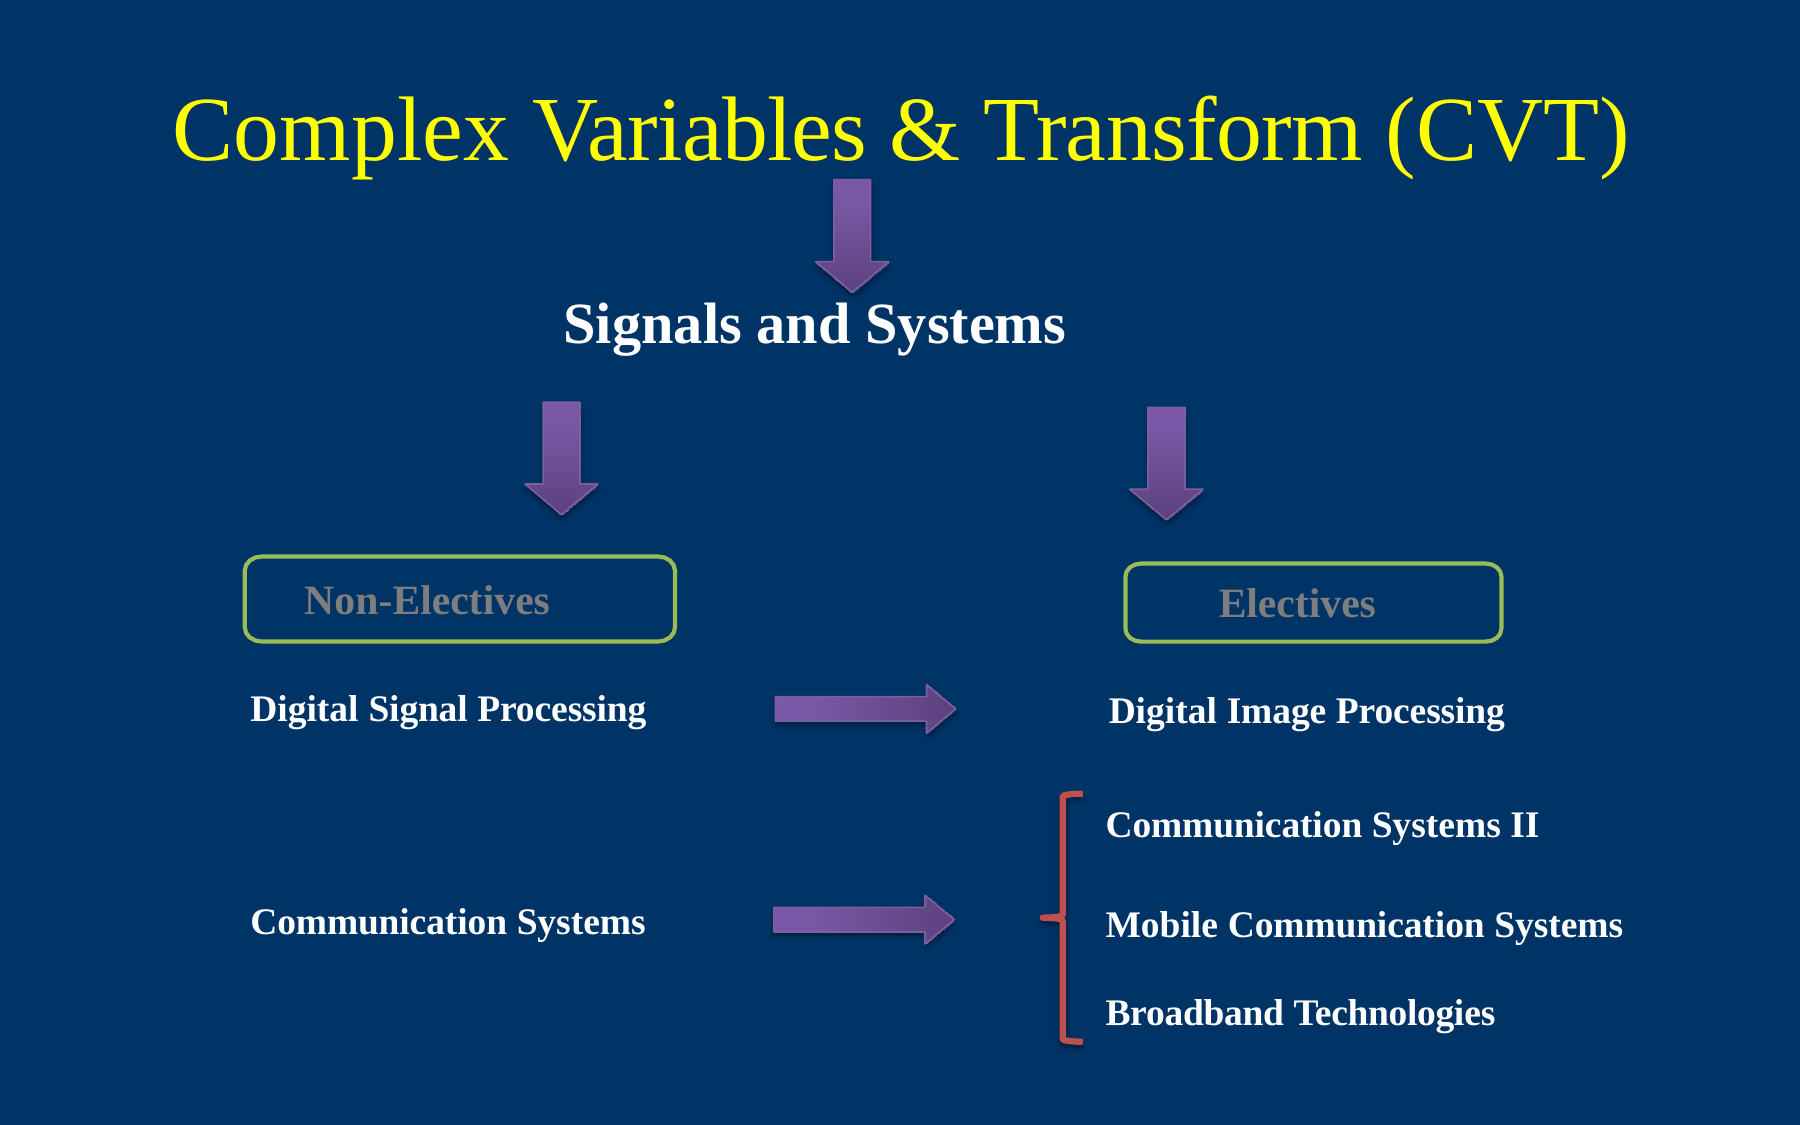

# Complex Variables & Transform (CVT)

Signals and Systems

Non-Electives
Electives

Digital Signal Processing
Digital Image Processing

Communication Systems II

Communication Systems

Mobile Communication Systems
Broadband Technologies